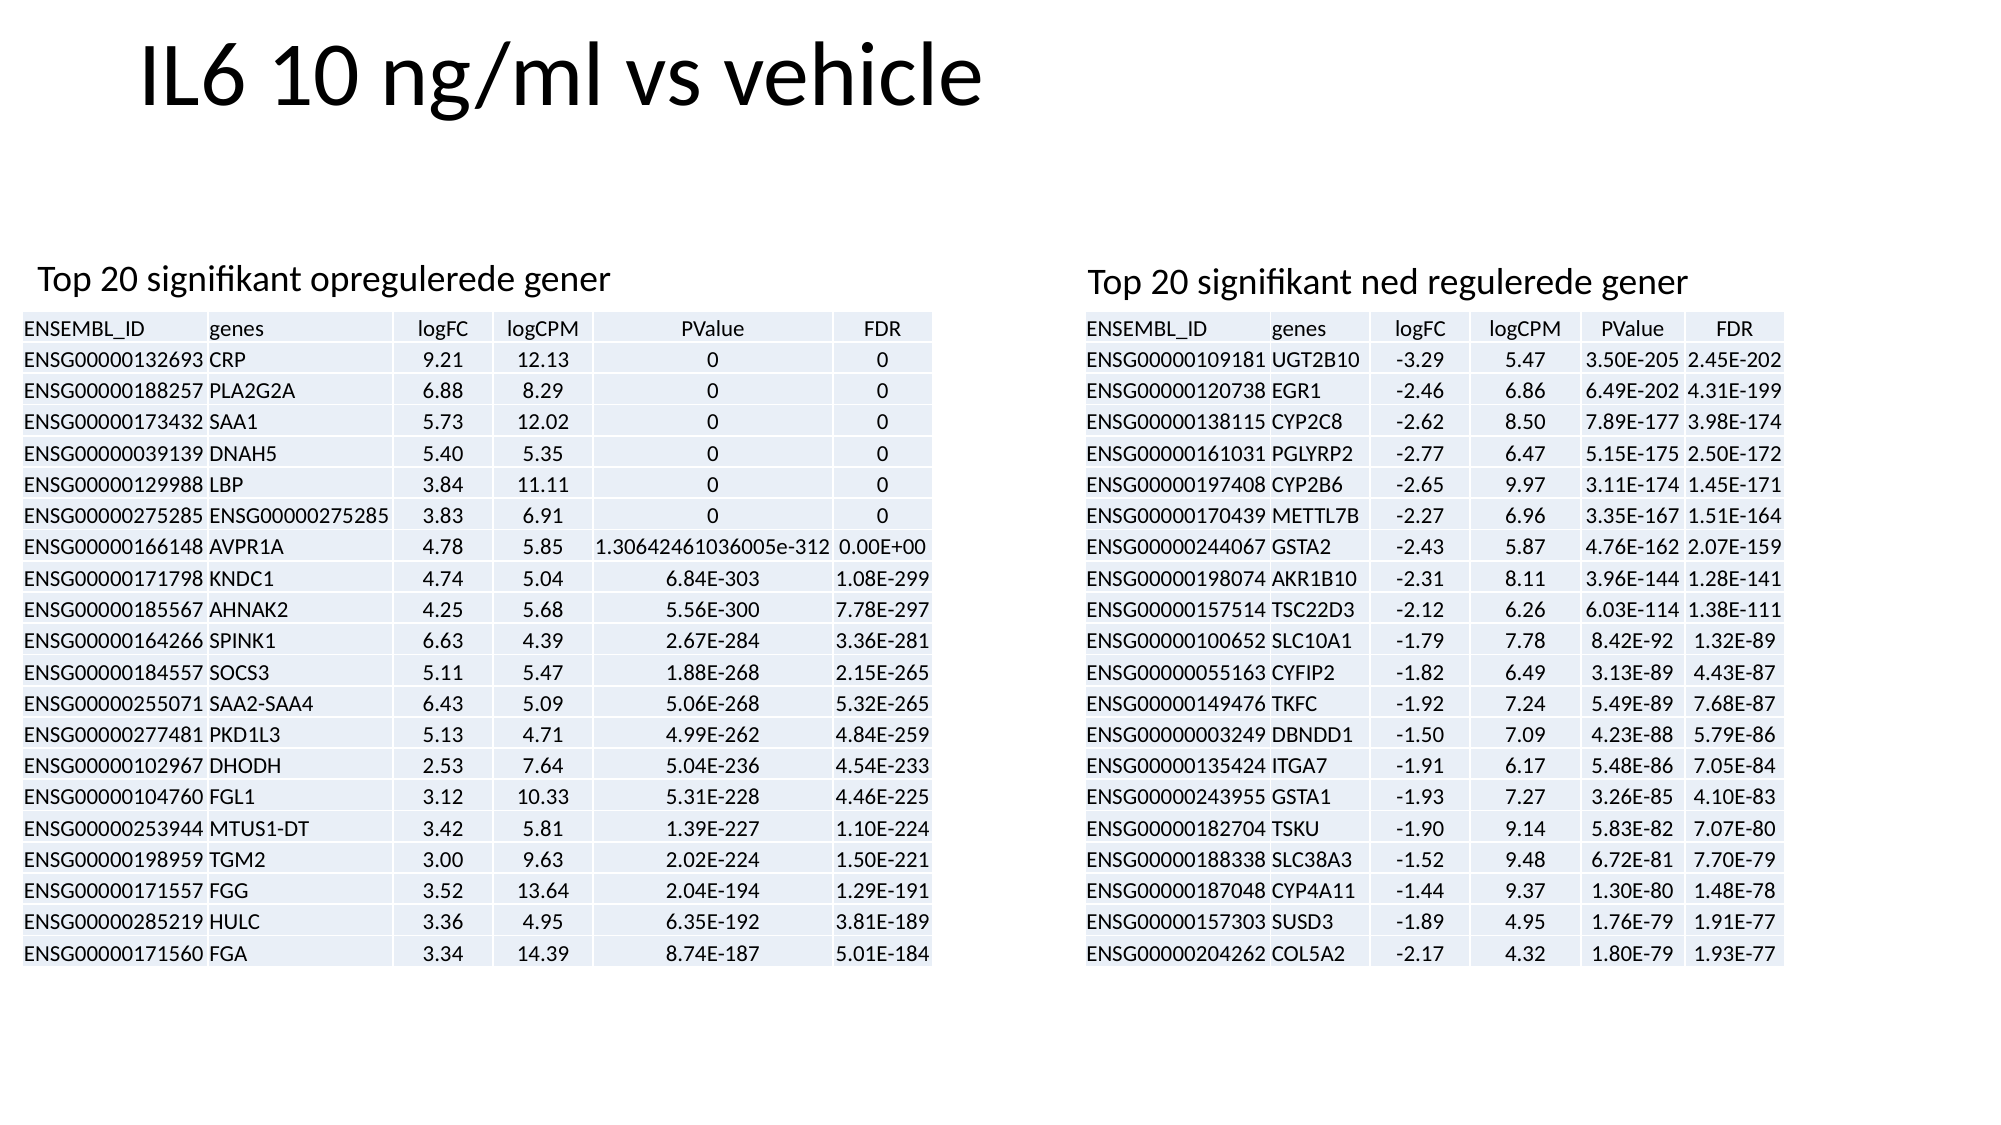

# IL6 10 ng/ml vs vehicle
Top 20 signifikant opregulerede gener
Top 20 signifikant ned regulerede gener
| ENSEMBL\_ID | genes | logFC | logCPM | PValue | FDR |
| --- | --- | --- | --- | --- | --- |
| ENSG00000132693 | CRP | 9.21 | 12.13 | 0 | 0 |
| ENSG00000188257 | PLA2G2A | 6.88 | 8.29 | 0 | 0 |
| ENSG00000173432 | SAA1 | 5.73 | 12.02 | 0 | 0 |
| ENSG00000039139 | DNAH5 | 5.40 | 5.35 | 0 | 0 |
| ENSG00000129988 | LBP | 3.84 | 11.11 | 0 | 0 |
| ENSG00000275285 | ENSG00000275285 | 3.83 | 6.91 | 0 | 0 |
| ENSG00000166148 | AVPR1A | 4.78 | 5.85 | 1.30642461036005e-312 | 0.00E+00 |
| ENSG00000171798 | KNDC1 | 4.74 | 5.04 | 6.84E-303 | 1.08E-299 |
| ENSG00000185567 | AHNAK2 | 4.25 | 5.68 | 5.56E-300 | 7.78E-297 |
| ENSG00000164266 | SPINK1 | 6.63 | 4.39 | 2.67E-284 | 3.36E-281 |
| ENSG00000184557 | SOCS3 | 5.11 | 5.47 | 1.88E-268 | 2.15E-265 |
| ENSG00000255071 | SAA2-SAA4 | 6.43 | 5.09 | 5.06E-268 | 5.32E-265 |
| ENSG00000277481 | PKD1L3 | 5.13 | 4.71 | 4.99E-262 | 4.84E-259 |
| ENSG00000102967 | DHODH | 2.53 | 7.64 | 5.04E-236 | 4.54E-233 |
| ENSG00000104760 | FGL1 | 3.12 | 10.33 | 5.31E-228 | 4.46E-225 |
| ENSG00000253944 | MTUS1-DT | 3.42 | 5.81 | 1.39E-227 | 1.10E-224 |
| ENSG00000198959 | TGM2 | 3.00 | 9.63 | 2.02E-224 | 1.50E-221 |
| ENSG00000171557 | FGG | 3.52 | 13.64 | 2.04E-194 | 1.29E-191 |
| ENSG00000285219 | HULC | 3.36 | 4.95 | 6.35E-192 | 3.81E-189 |
| ENSG00000171560 | FGA | 3.34 | 14.39 | 8.74E-187 | 5.01E-184 |
| ENSEMBL\_ID | genes | logFC | logCPM | PValue | FDR |
| --- | --- | --- | --- | --- | --- |
| ENSG00000109181 | UGT2B10 | -3.29 | 5.47 | 3.50E-205 | 2.45E-202 |
| ENSG00000120738 | EGR1 | -2.46 | 6.86 | 6.49E-202 | 4.31E-199 |
| ENSG00000138115 | CYP2C8 | -2.62 | 8.50 | 7.89E-177 | 3.98E-174 |
| ENSG00000161031 | PGLYRP2 | -2.77 | 6.47 | 5.15E-175 | 2.50E-172 |
| ENSG00000197408 | CYP2B6 | -2.65 | 9.97 | 3.11E-174 | 1.45E-171 |
| ENSG00000170439 | METTL7B | -2.27 | 6.96 | 3.35E-167 | 1.51E-164 |
| ENSG00000244067 | GSTA2 | -2.43 | 5.87 | 4.76E-162 | 2.07E-159 |
| ENSG00000198074 | AKR1B10 | -2.31 | 8.11 | 3.96E-144 | 1.28E-141 |
| ENSG00000157514 | TSC22D3 | -2.12 | 6.26 | 6.03E-114 | 1.38E-111 |
| ENSG00000100652 | SLC10A1 | -1.79 | 7.78 | 8.42E-92 | 1.32E-89 |
| ENSG00000055163 | CYFIP2 | -1.82 | 6.49 | 3.13E-89 | 4.43E-87 |
| ENSG00000149476 | TKFC | -1.92 | 7.24 | 5.49E-89 | 7.68E-87 |
| ENSG00000003249 | DBNDD1 | -1.50 | 7.09 | 4.23E-88 | 5.79E-86 |
| ENSG00000135424 | ITGA7 | -1.91 | 6.17 | 5.48E-86 | 7.05E-84 |
| ENSG00000243955 | GSTA1 | -1.93 | 7.27 | 3.26E-85 | 4.10E-83 |
| ENSG00000182704 | TSKU | -1.90 | 9.14 | 5.83E-82 | 7.07E-80 |
| ENSG00000188338 | SLC38A3 | -1.52 | 9.48 | 6.72E-81 | 7.70E-79 |
| ENSG00000187048 | CYP4A11 | -1.44 | 9.37 | 1.30E-80 | 1.48E-78 |
| ENSG00000157303 | SUSD3 | -1.89 | 4.95 | 1.76E-79 | 1.91E-77 |
| ENSG00000204262 | COL5A2 | -2.17 | 4.32 | 1.80E-79 | 1.93E-77 |